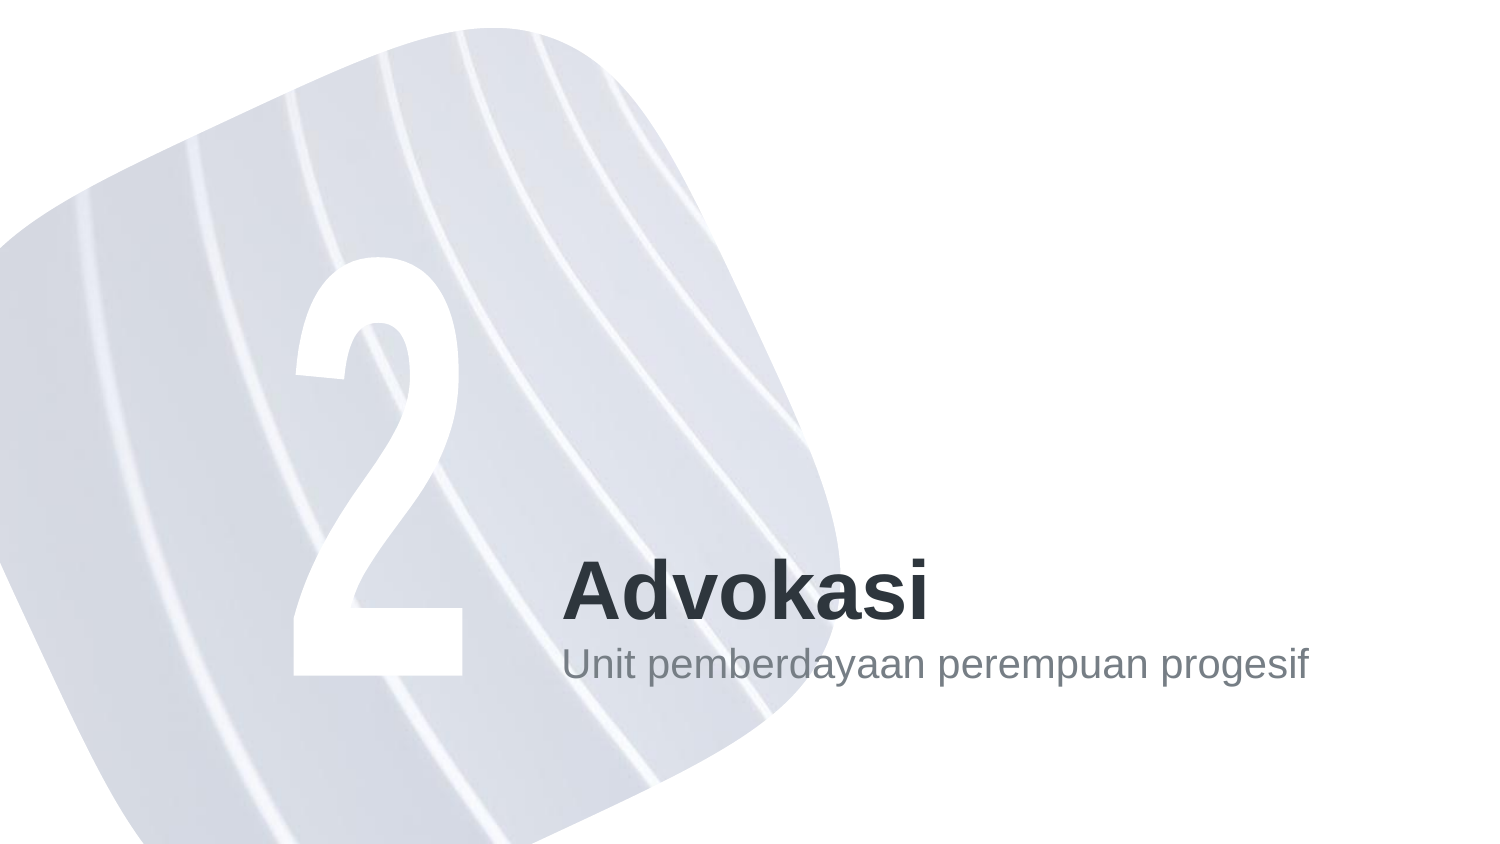

2
# Advokasi
Unit pemberdayaan perempuan progesif